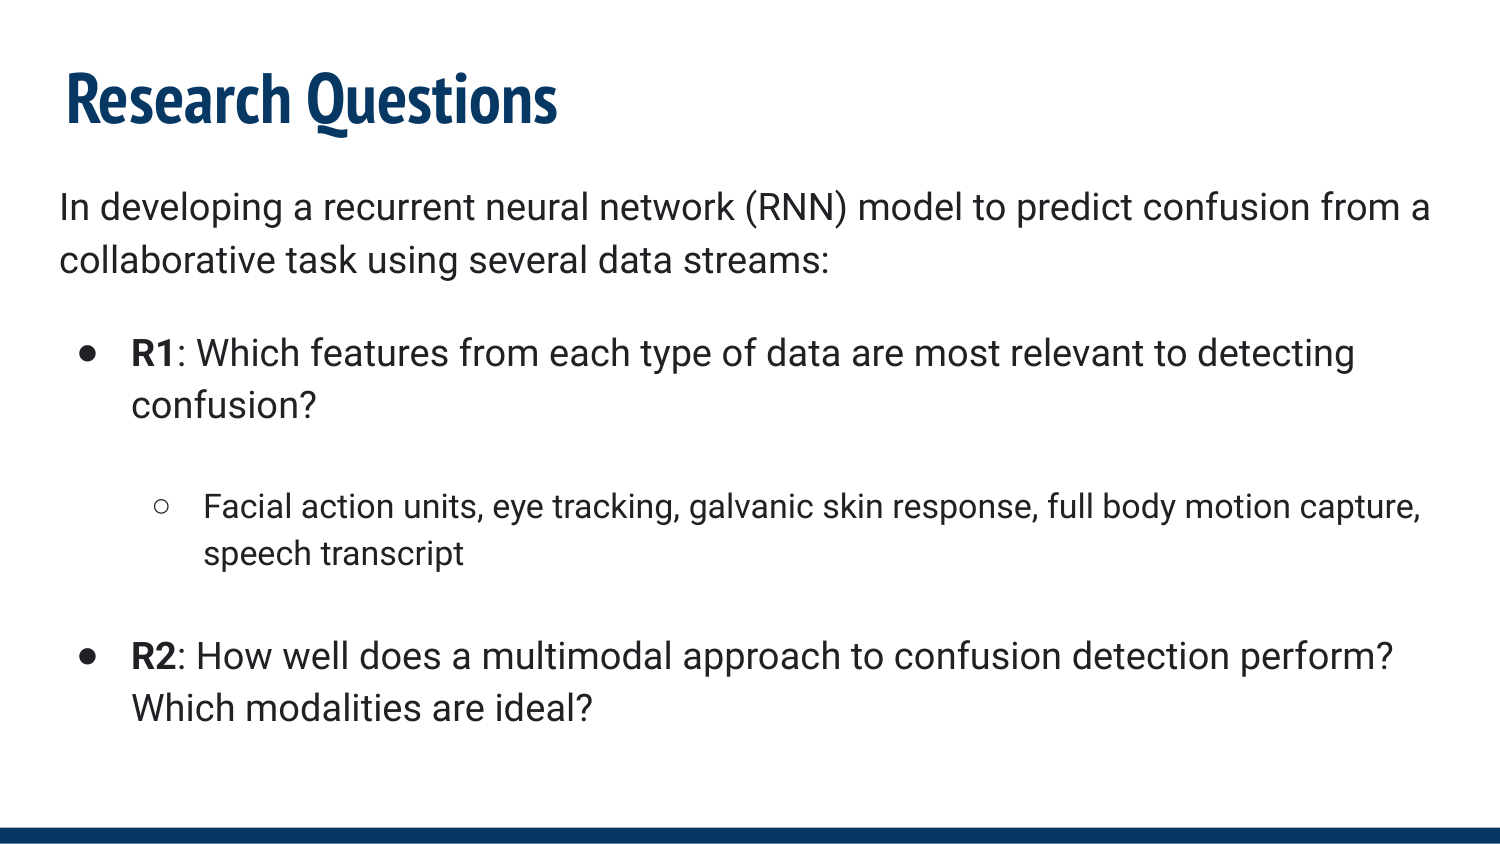

# Research Questions

In developing a recurrent neural network (RNN) model to predict confusion from a collaborative task using several data streams:
R1: Which features from each type of data are most relevant to detecting confusion?
Facial action units, eye tracking, galvanic skin response, full body motion capture, speech transcript
R2: How well does a multimodal approach to confusion detection perform? Which modalities are ideal?